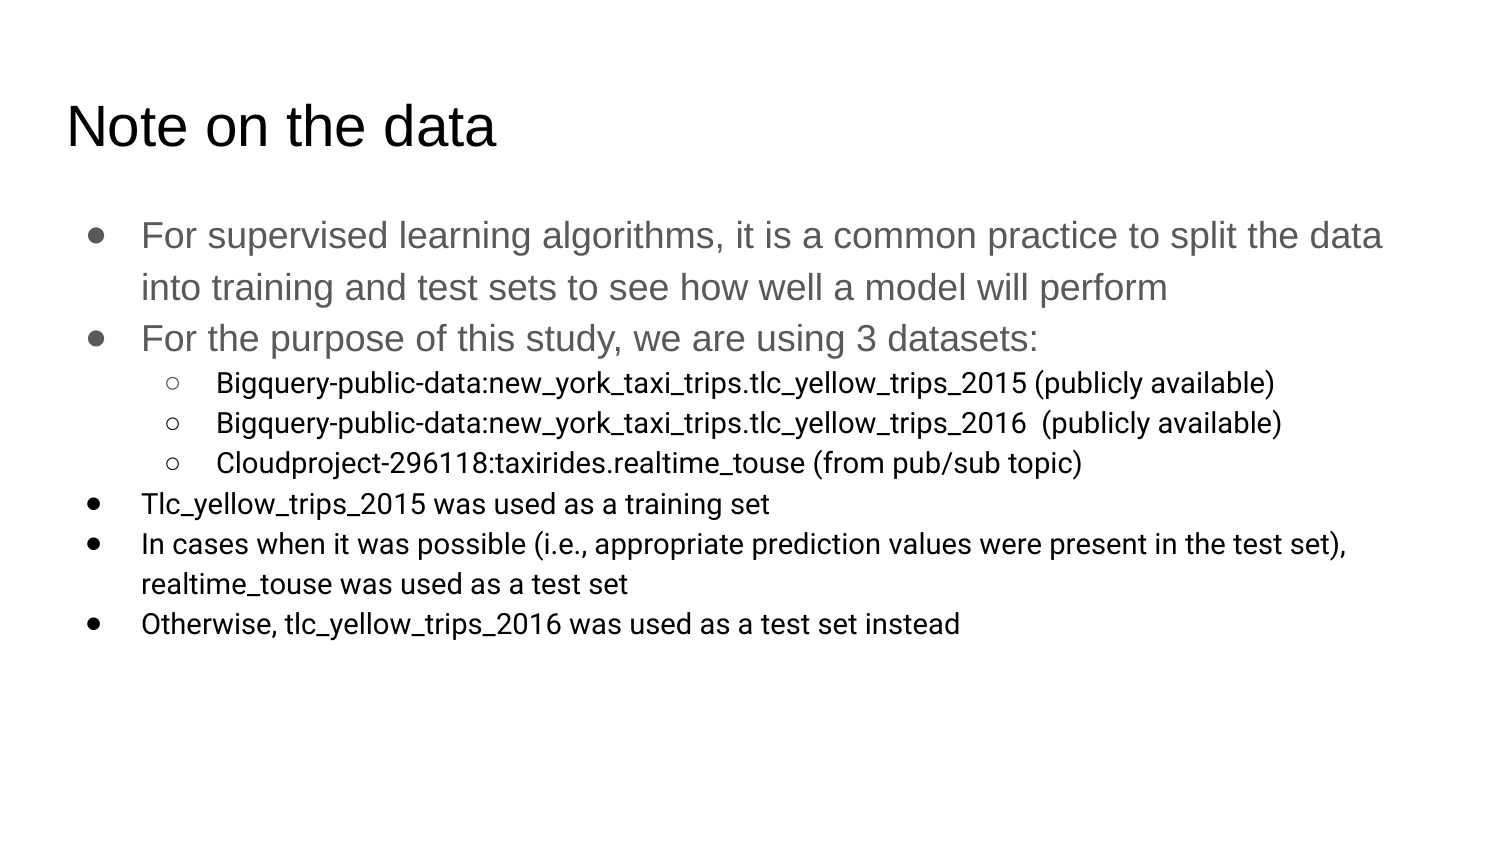

# Note on the data
For supervised learning algorithms, it is a common practice to split the data into training and test sets to see how well a model will perform
For the purpose of this study, we are using 3 datasets:
Bigquery-public-data:new_york_taxi_trips.tlc_yellow_trips_2015 (publicly available)
Bigquery-public-data:new_york_taxi_trips.tlc_yellow_trips_2016  (publicly available)
Cloudproject-296118:taxirides.realtime_touse (from pub/sub topic)
Tlc_yellow_trips_2015 was used as a training set
In cases when it was possible (i.e., appropriate prediction values were present in the test set), realtime_touse was used as a test set
Otherwise, tlc_yellow_trips_2016 was used as a test set instead